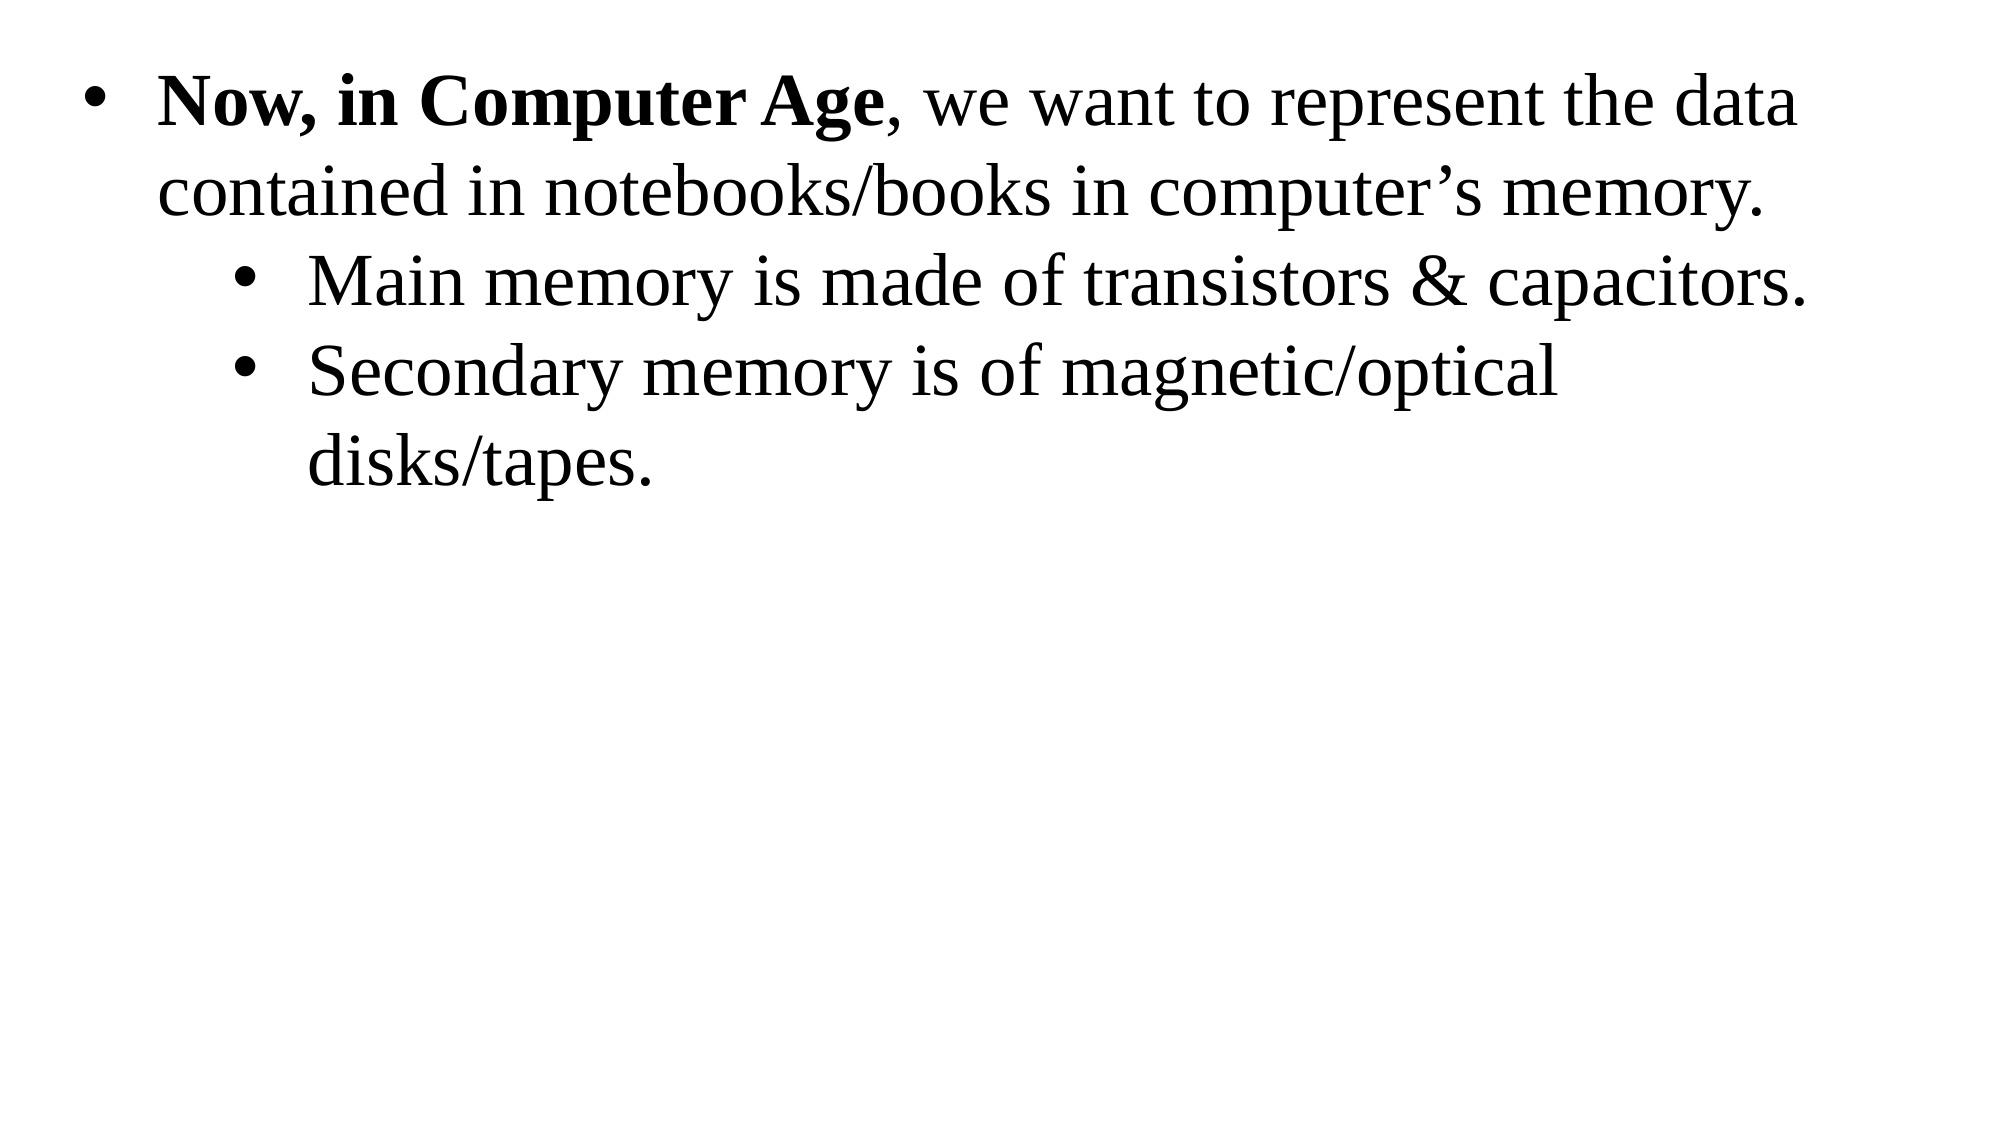

Now, in Computer Age, we want to represent the data contained in notebooks/books in computer’s memory.
Main memory is made of transistors & capacitors.
Secondary memory is of magnetic/optical disks/tapes.